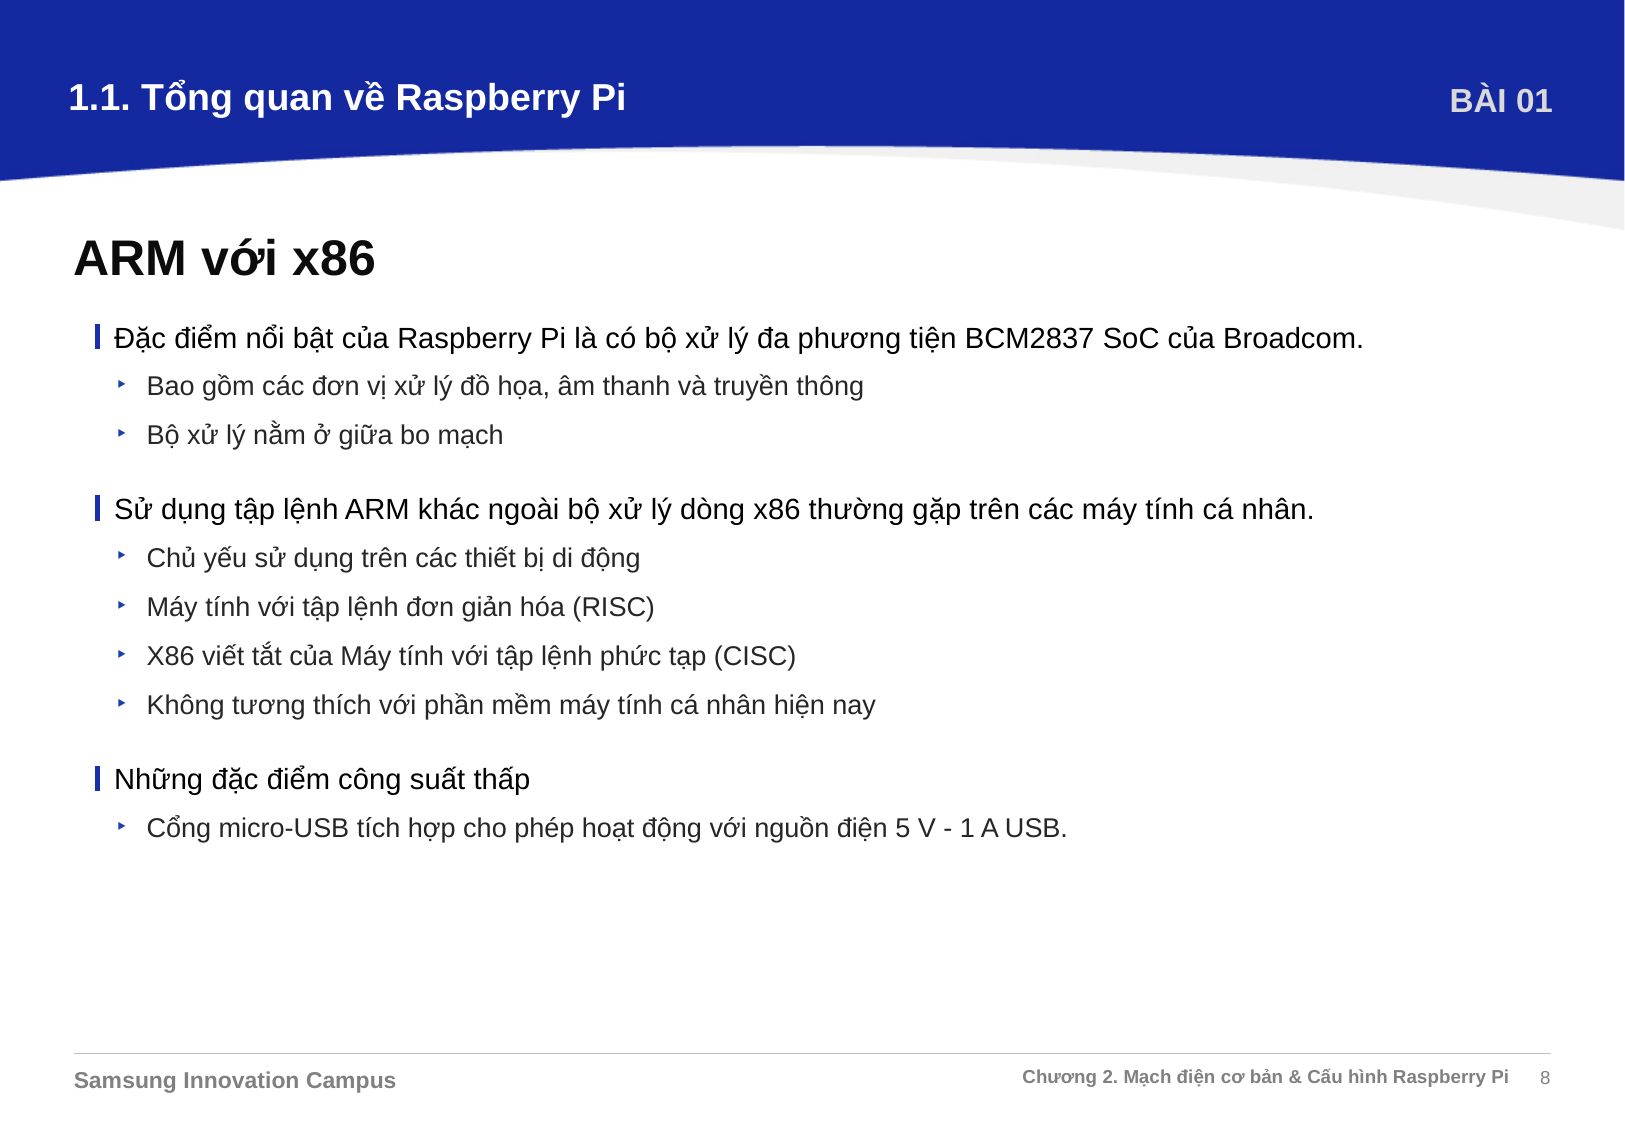

1.1. Tổng quan về Raspberry Pi
BÀI 01
ARM với x86
Đặc điểm nổi bật của Raspberry Pi là có bộ xử lý đa phương tiện BCM2837 SoC của Broadcom.
Bao gồm các đơn vị xử lý đồ họa, âm thanh và truyền thông
Bộ xử lý nằm ở giữa bo mạch
Sử dụng tập lệnh ARM khác ngoài bộ xử lý dòng x86 thường gặp trên các máy tính cá nhân.
Chủ yếu sử dụng trên các thiết bị di động
Máy tính với tập lệnh đơn giản hóa (RISC)
X86 viết tắt của Máy tính với tập lệnh phức tạp (CISC)
Không tương thích với phần mềm máy tính cá nhân hiện nay
Những đặc điểm công suất thấp
Cổng micro-USB tích hợp cho phép hoạt động với nguồn điện 5 V - 1 A USB.